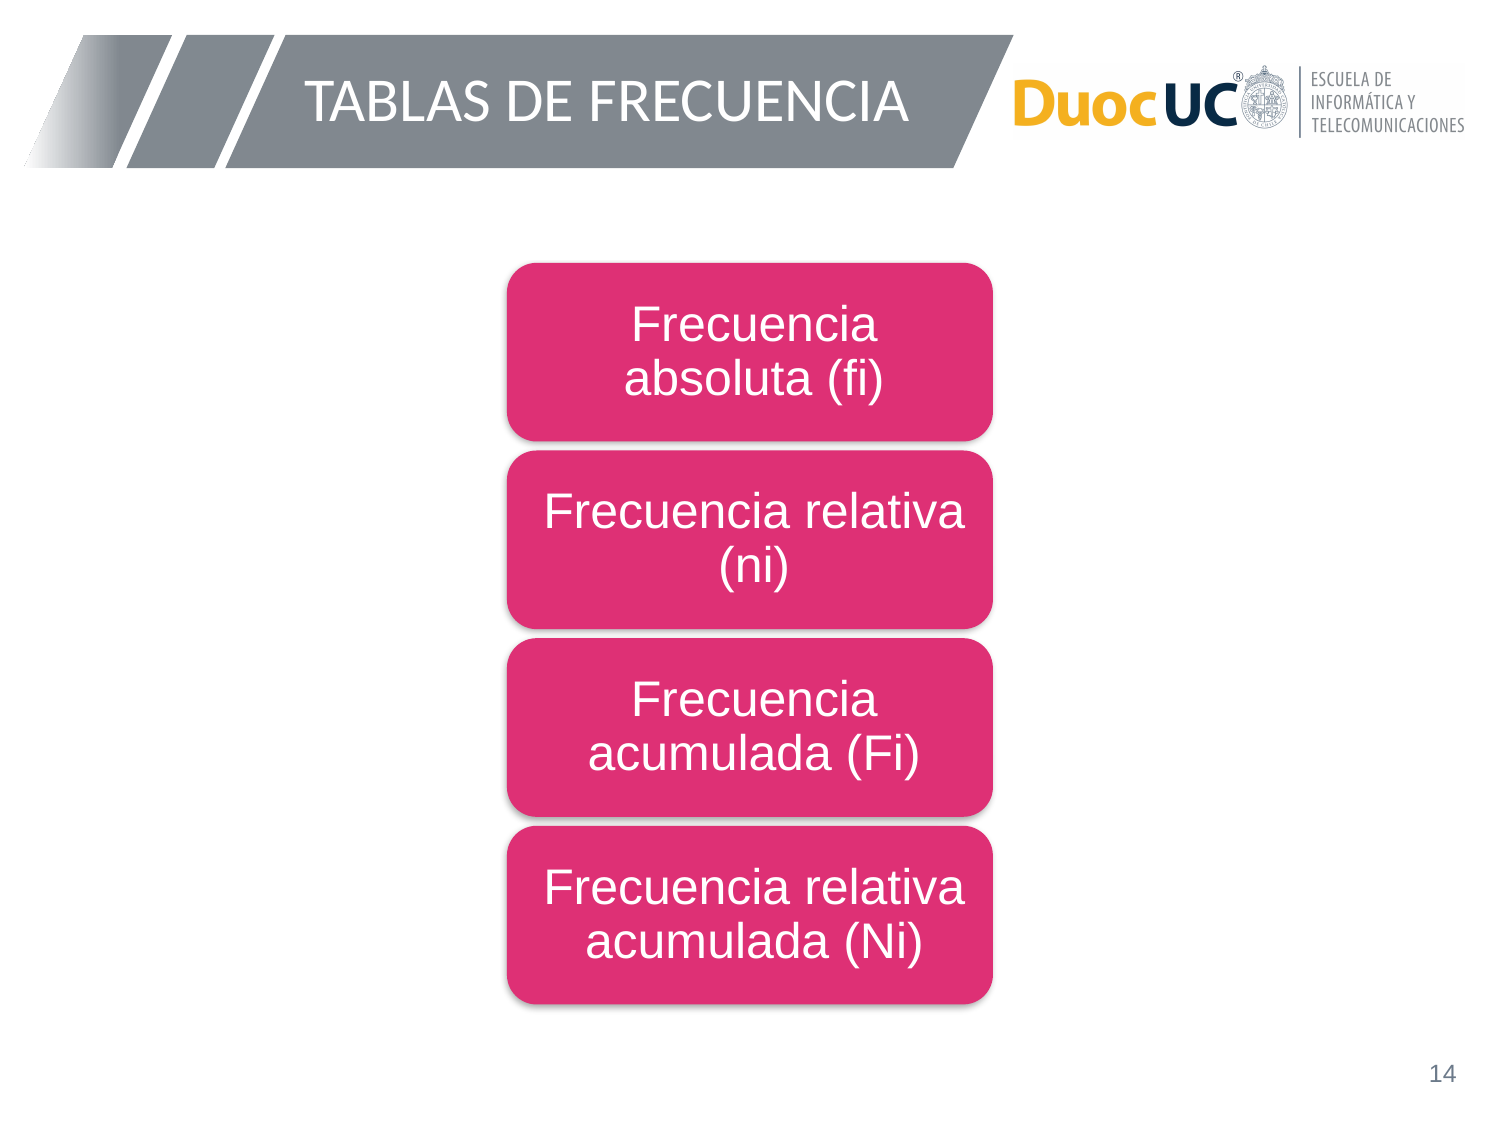

# TABLAS DE FRECUENCIA
Frecuencia absoluta (fi)
Frecuencia relativa (ni)
Frecuencia acumulada (Fi)
Frecuencia relativa acumulada (Ni)